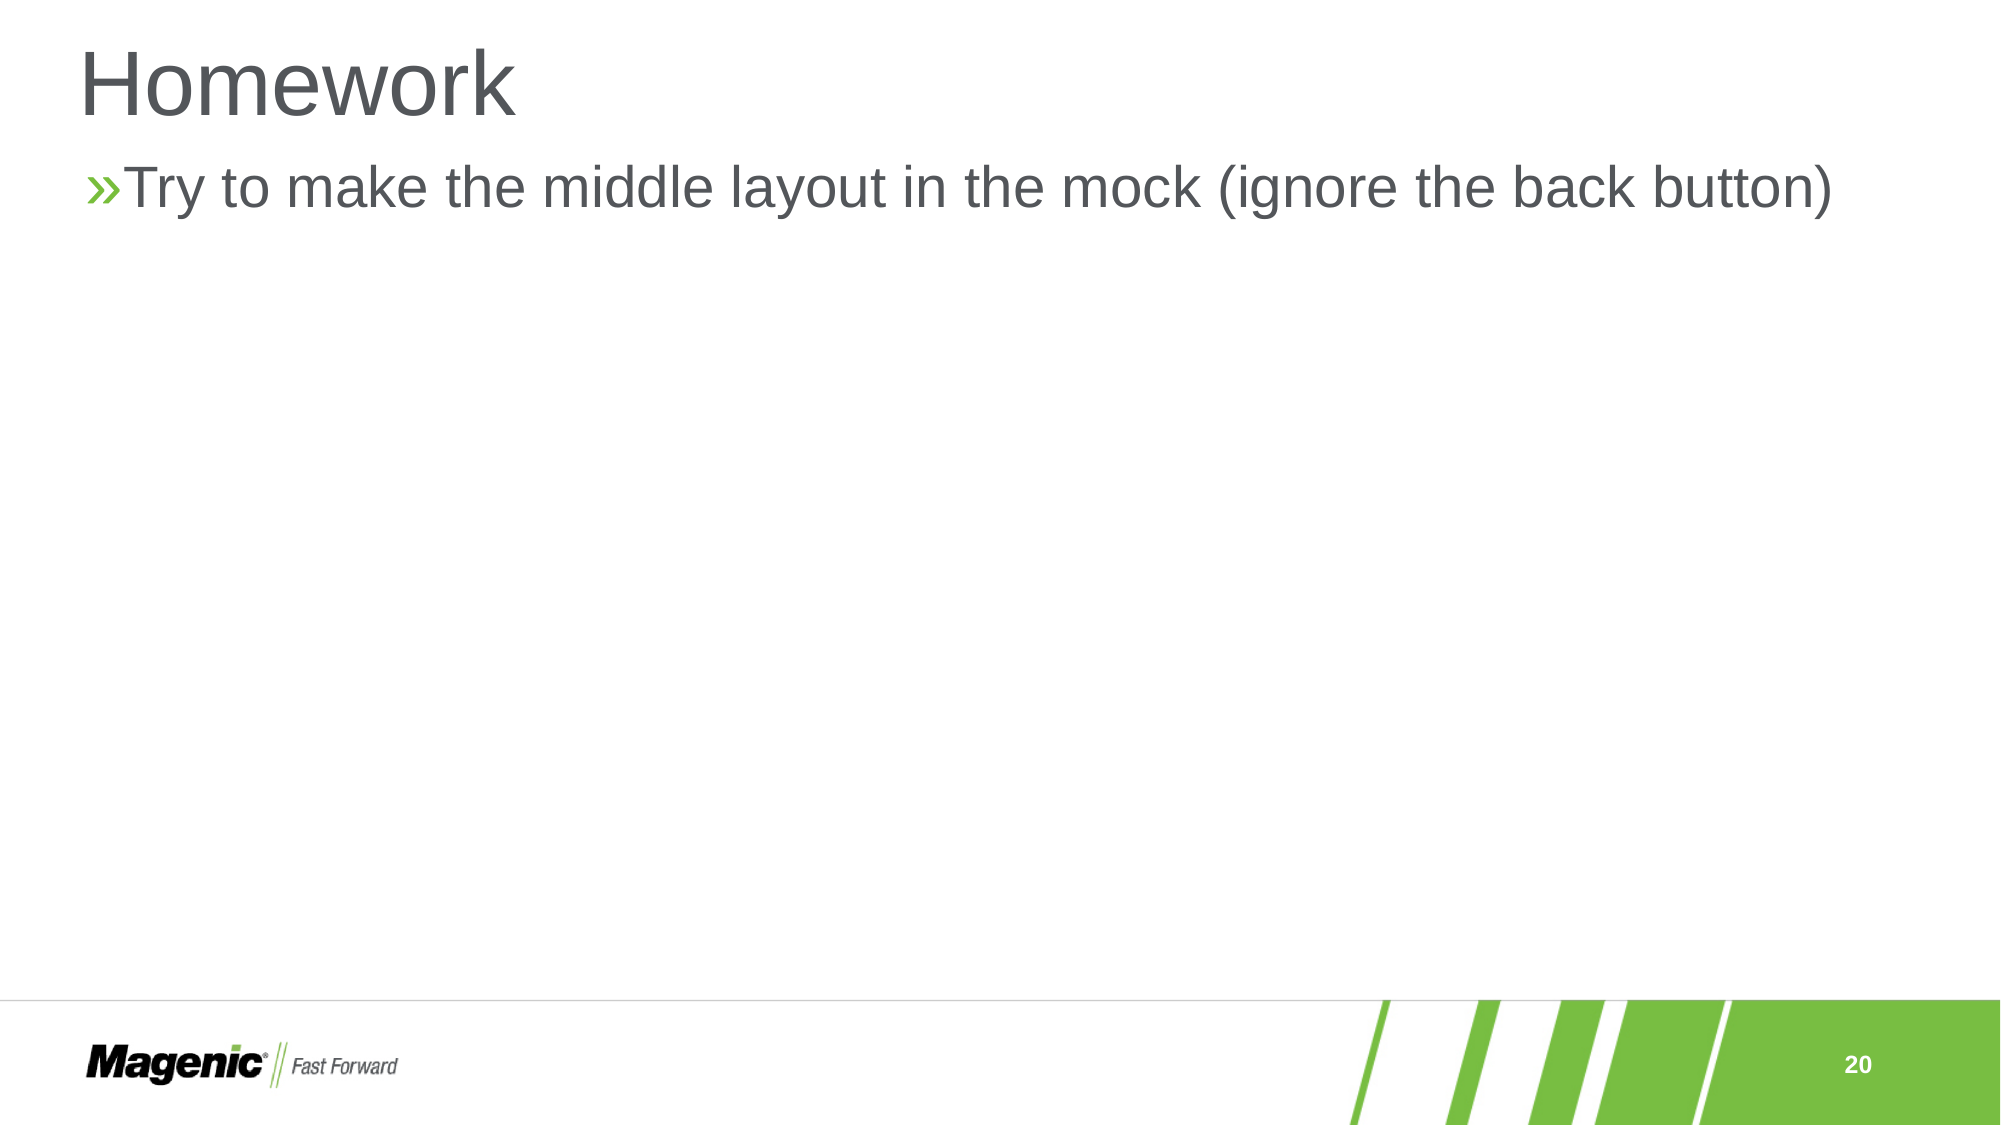

# Homework
Try to make the middle layout in the mock (ignore the back button)